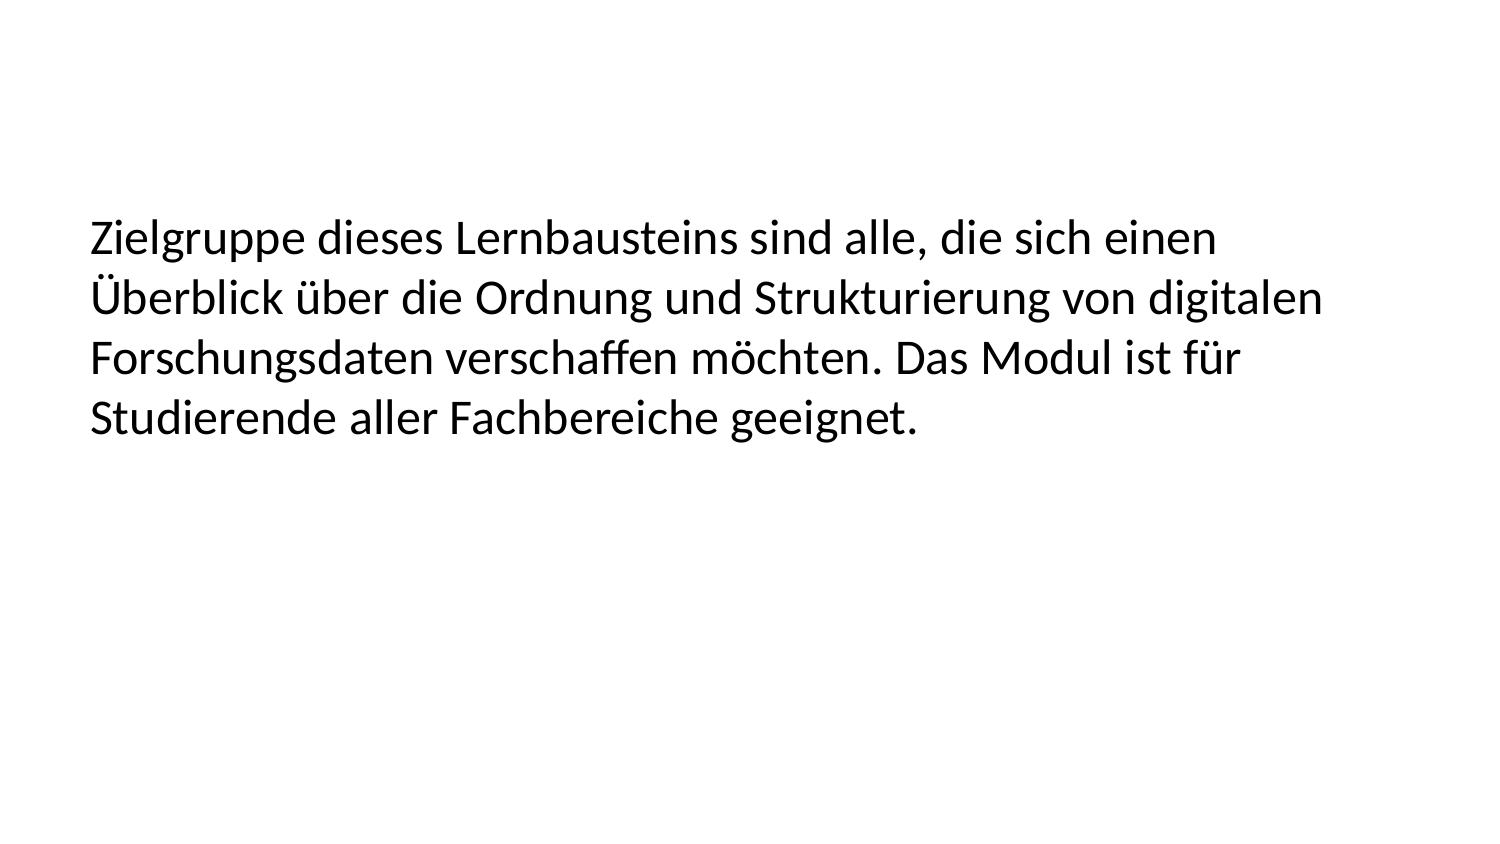

Zielgruppe dieses Lernbausteins sind alle, die sich einen Überblick über die Ordnung und Strukturierung von digitalen Forschungsdaten verschaffen möchten. Das Modul ist für Studierende aller Fachbereiche geeignet.